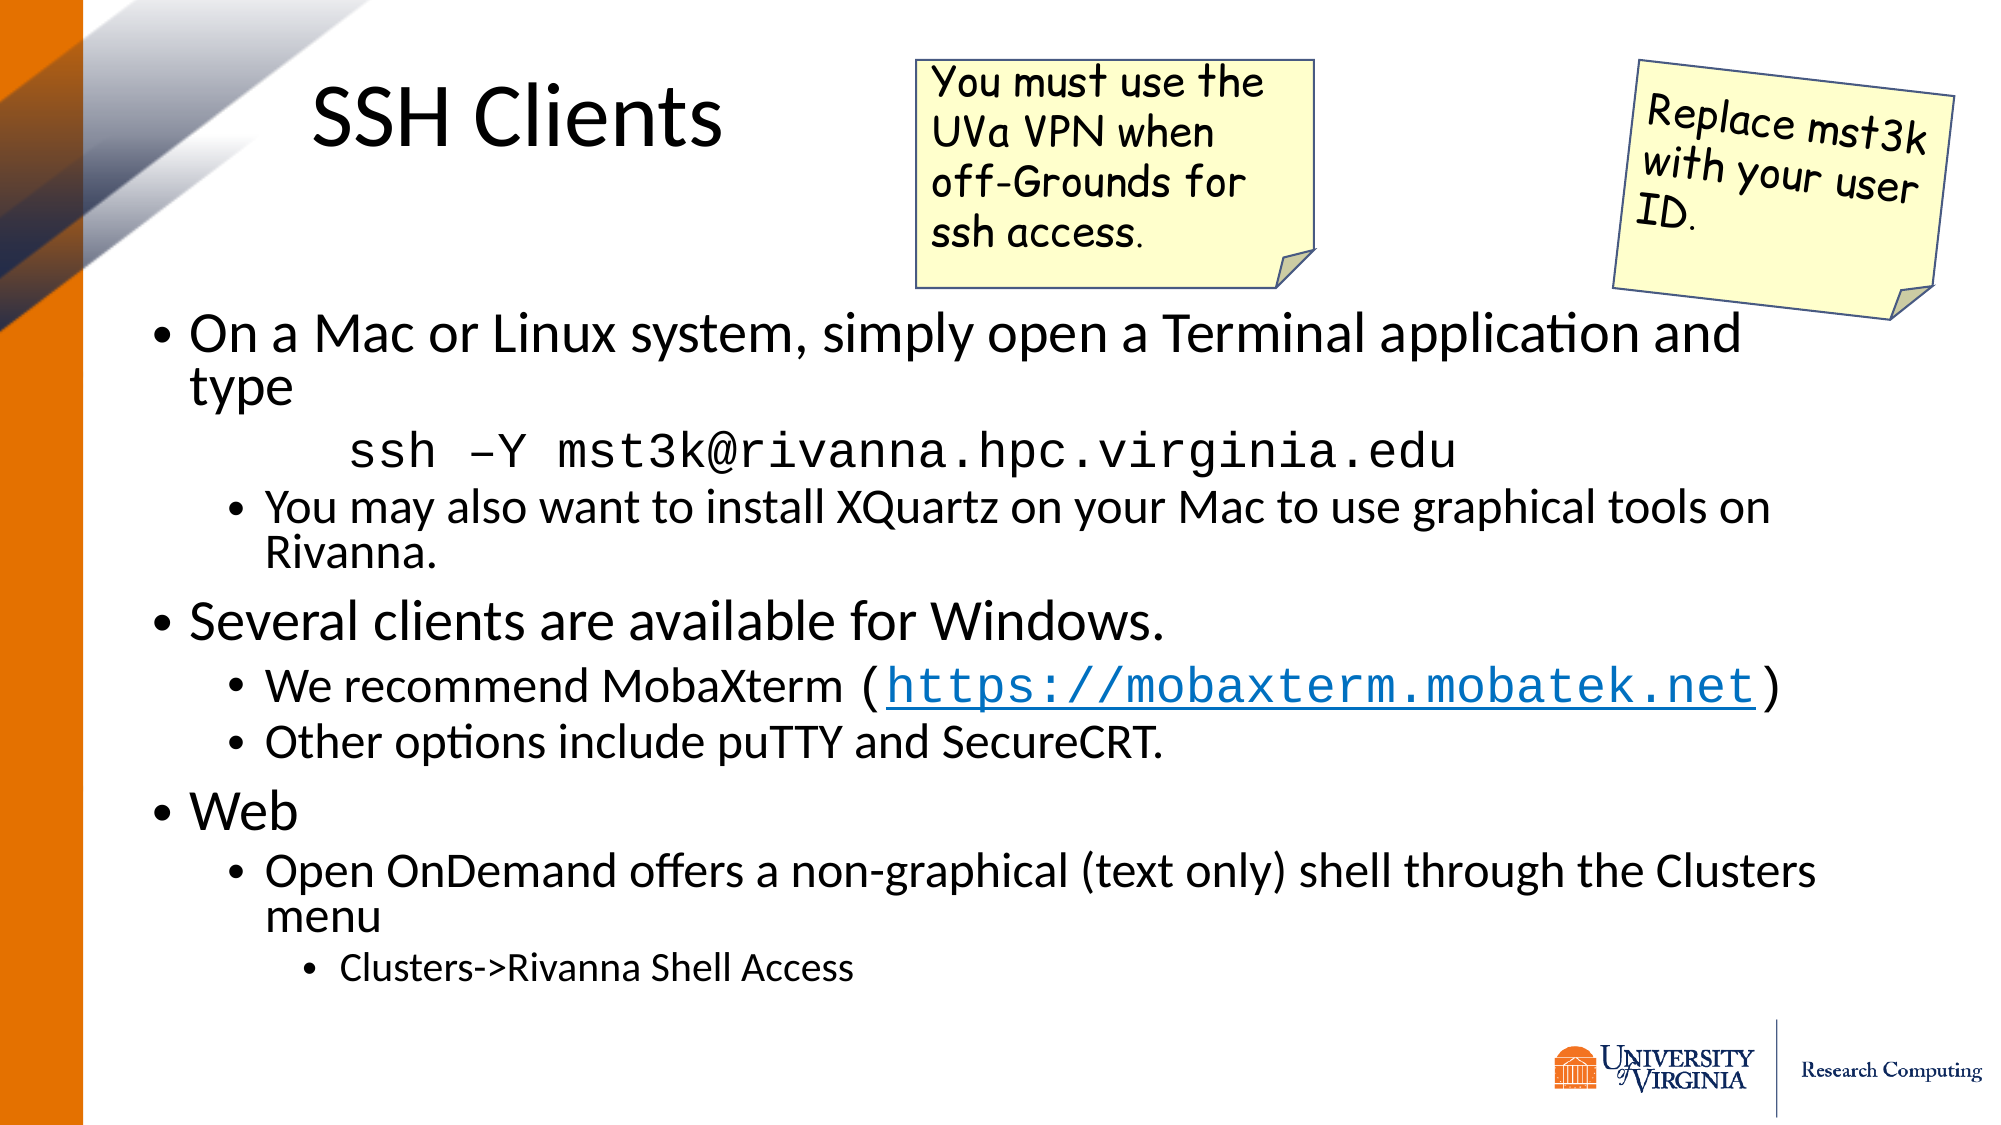

# SSH Clients

You must use the UVa VPN when off-Grounds for ssh access.

Replace mst3k with your user ID.

On a Mac or Linux system, simply open a Terminal application and type
	ssh –Y mst3k@rivanna.hpc.virginia.edu
You may also want to install XQuartz on your Mac to use graphical tools on Rivanna.
Several clients are available for Windows.
We recommend MobaXterm (https://mobaxterm.mobatek.net)
Other options include puTTY and SecureCRT.
Web
Open OnDemand offers a non-graphical (text only) shell through the Clusters menu
Clusters->Rivanna Shell Access